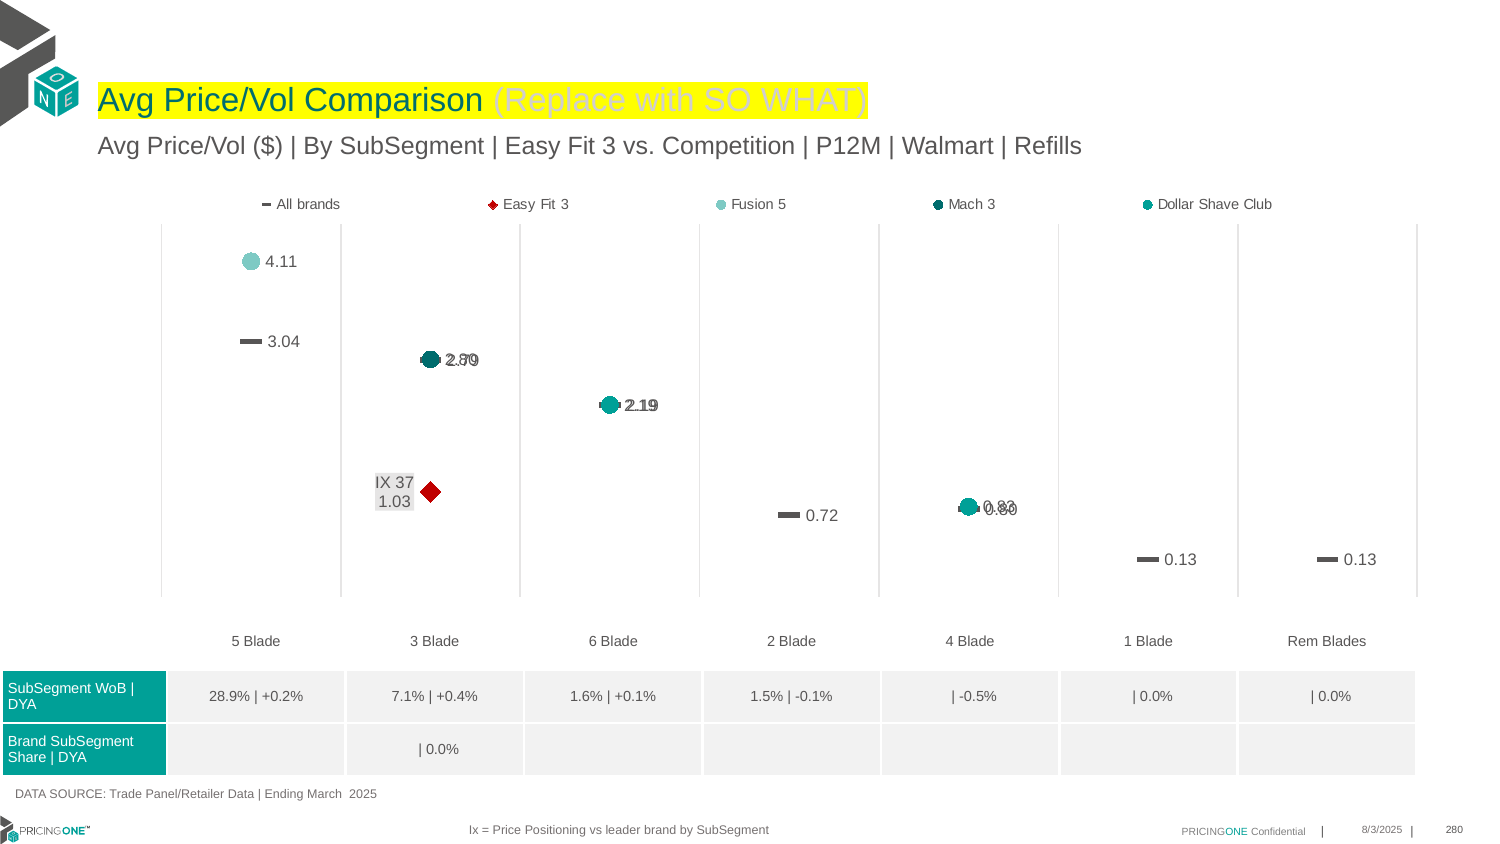

# Avg Price/Vol Comparison (Replace with SO WHAT)
Avg Price/Vol ($) | By SubSegment | Easy Fit 3 vs. Competition | P12M | Walmart | Refills

### Chart

| Category | All brands | Easy Fit 3 | Fusion 5 | Mach 3 | Dollar Shave Club |
|---|---|---|---|---|---|
| None | 3.04 | None | 4.11 | None | None |
| IX 37 | 2.79 | 1.03 | None | 2.8 | None |
| None | 2.19 | None | None | None | 2.19 |
| None | 0.72 | None | None | None | None |
| None | 0.8 | None | None | None | 0.83 |
| None | 0.13 | None | None | None | None |
| None | 0.13 | None | None | None | None |
|  | 5 Blade | 3 Blade | 6 Blade | 2 Blade | 4 Blade | 1 Blade | Rem Blades |
| --- | --- | --- | --- | --- | --- | --- | --- |
| SubSegment WoB | DYA | 28.9% | +0.2% | 7.1% | +0.4% | 1.6% | +0.1% | 1.5% | -0.1% | | -0.5% | | 0.0% | | 0.0% |
| Brand SubSegment Share | DYA |  | | 0.0% |  |  |  |  |  |
DATA SOURCE: Trade Panel/Retailer Data | Ending March  2025
Ix = Price Positioning vs leader brand by SubSegment
8/3/2025
280